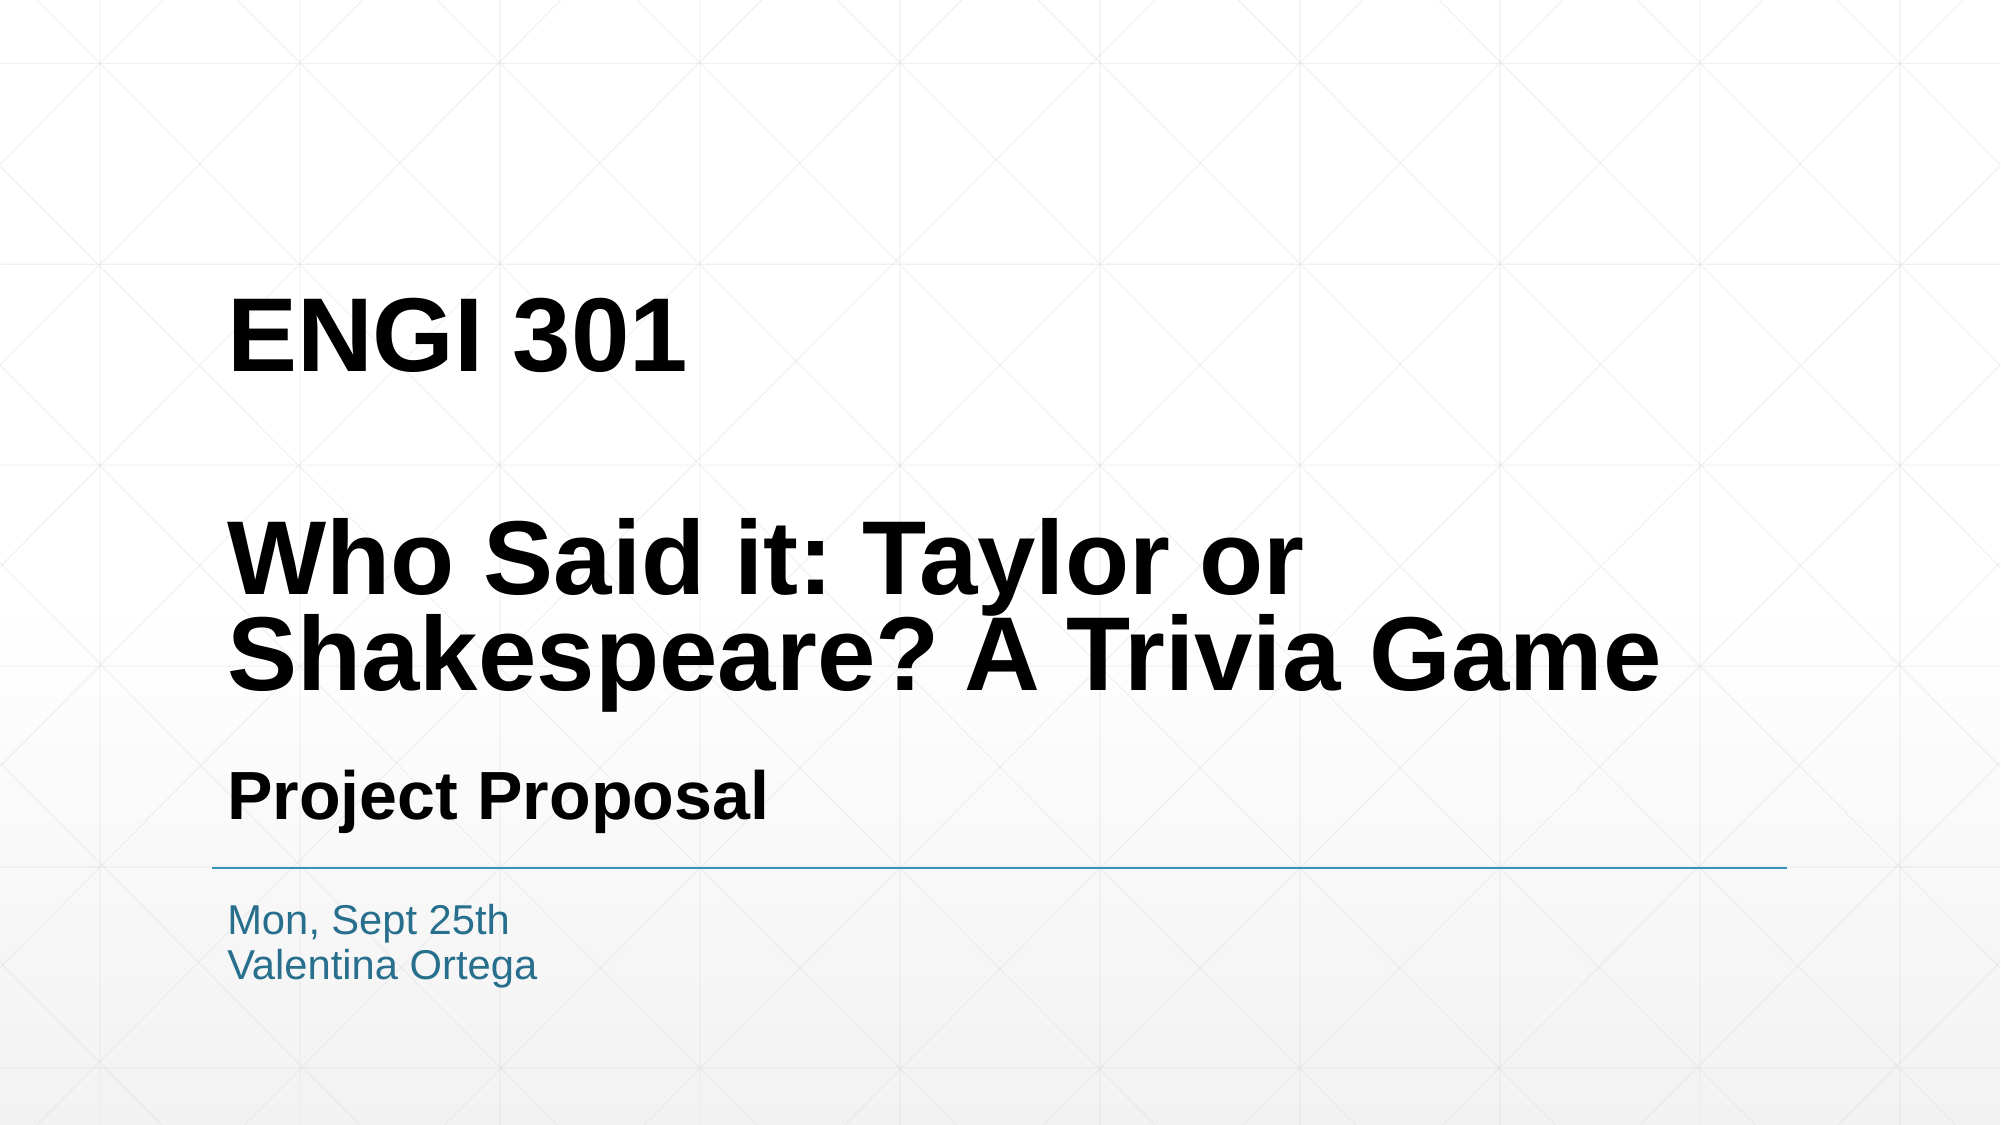

# ENGI 301 Who Said it: Taylor or Shakespeare? A Trivia Game Project Proposal
Mon, Sept 25th
Valentina Ortega